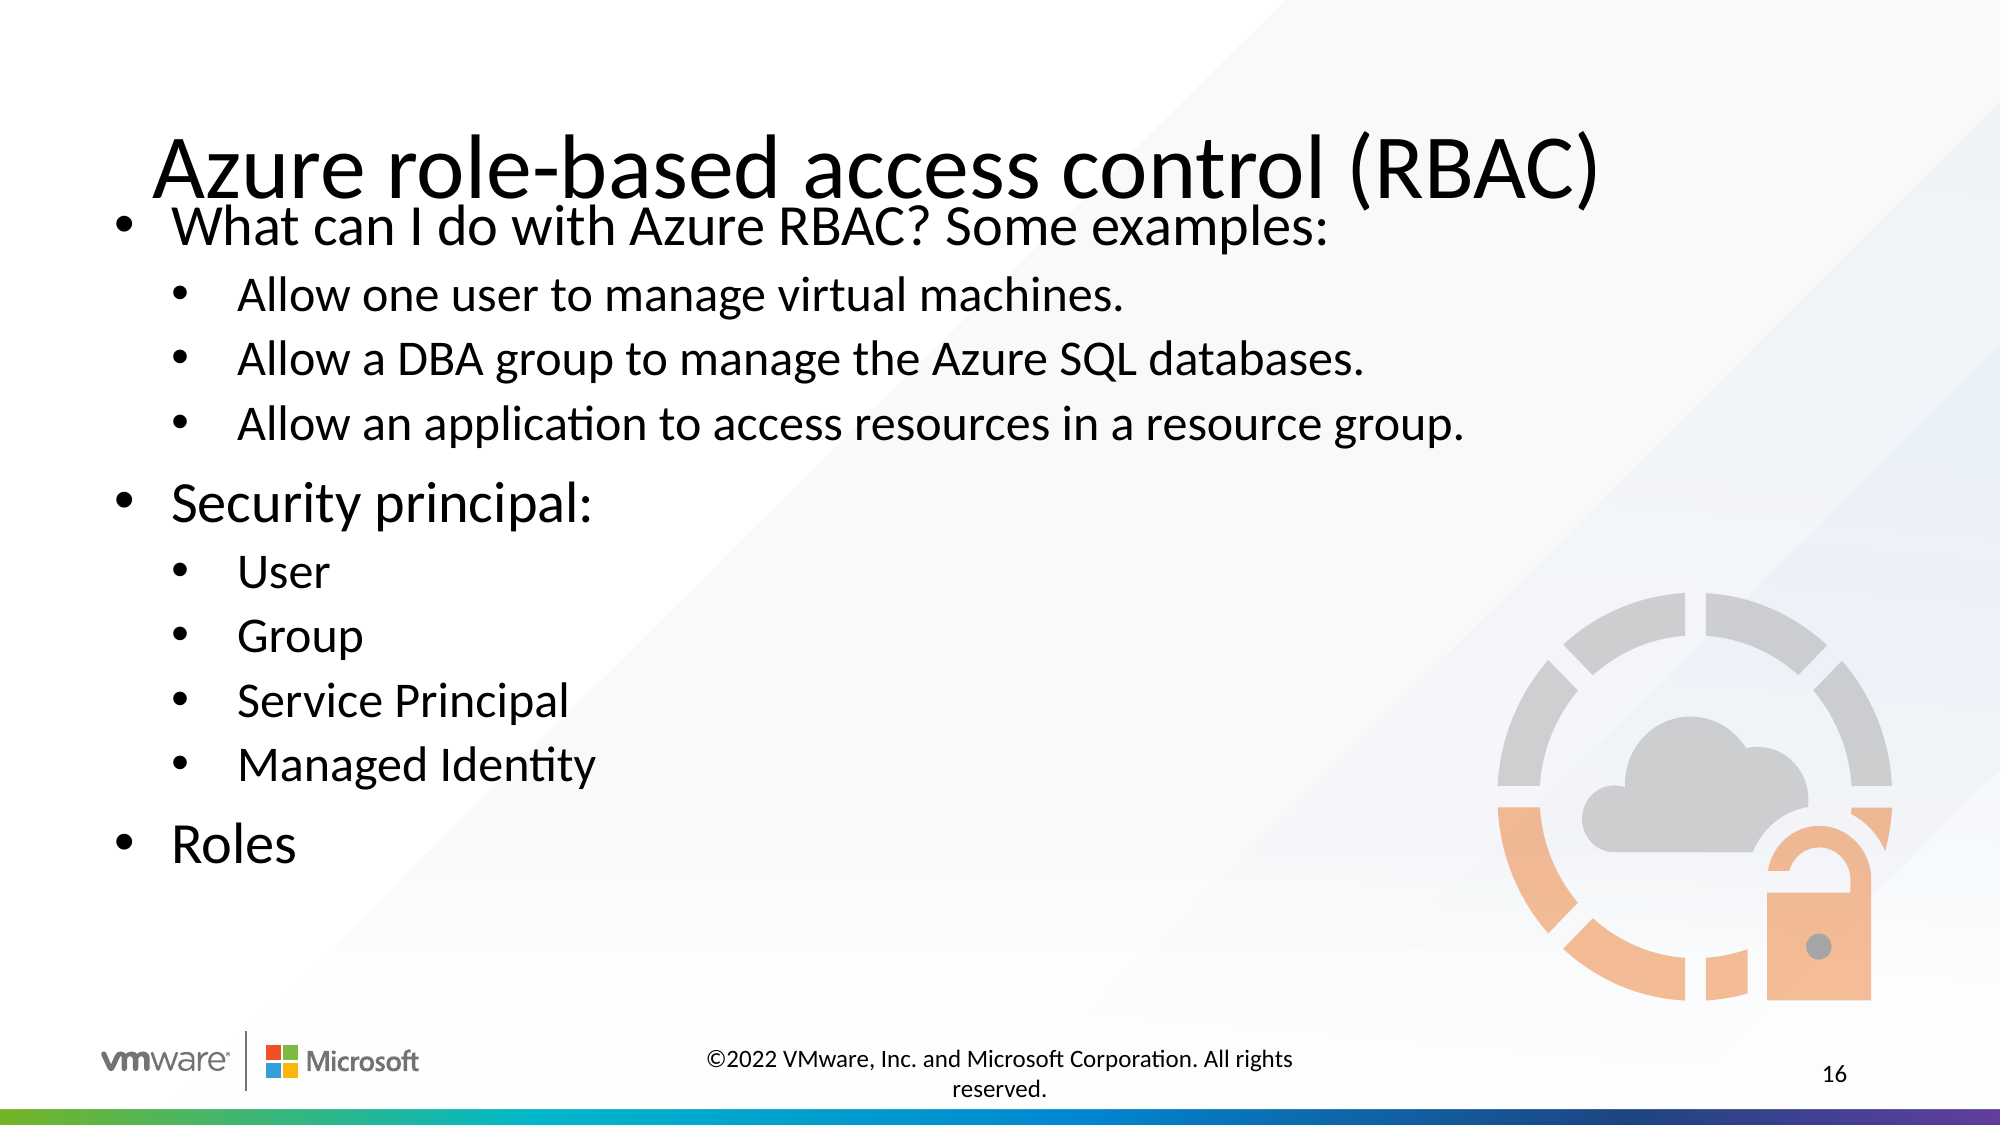

# Azure role-based access control (RBAC)

What can I do with Azure RBAC? Some examples:
Allow one user to manage virtual machines.
Allow a DBA group to manage the Azure SQL databases.
Allow an application to access resources in a resource group.
Security principal:
User
Group
Service Principal
Managed Identity
Roles

©2022 VMware, Inc. and Microsoft Corporation. All rights reserved.
16